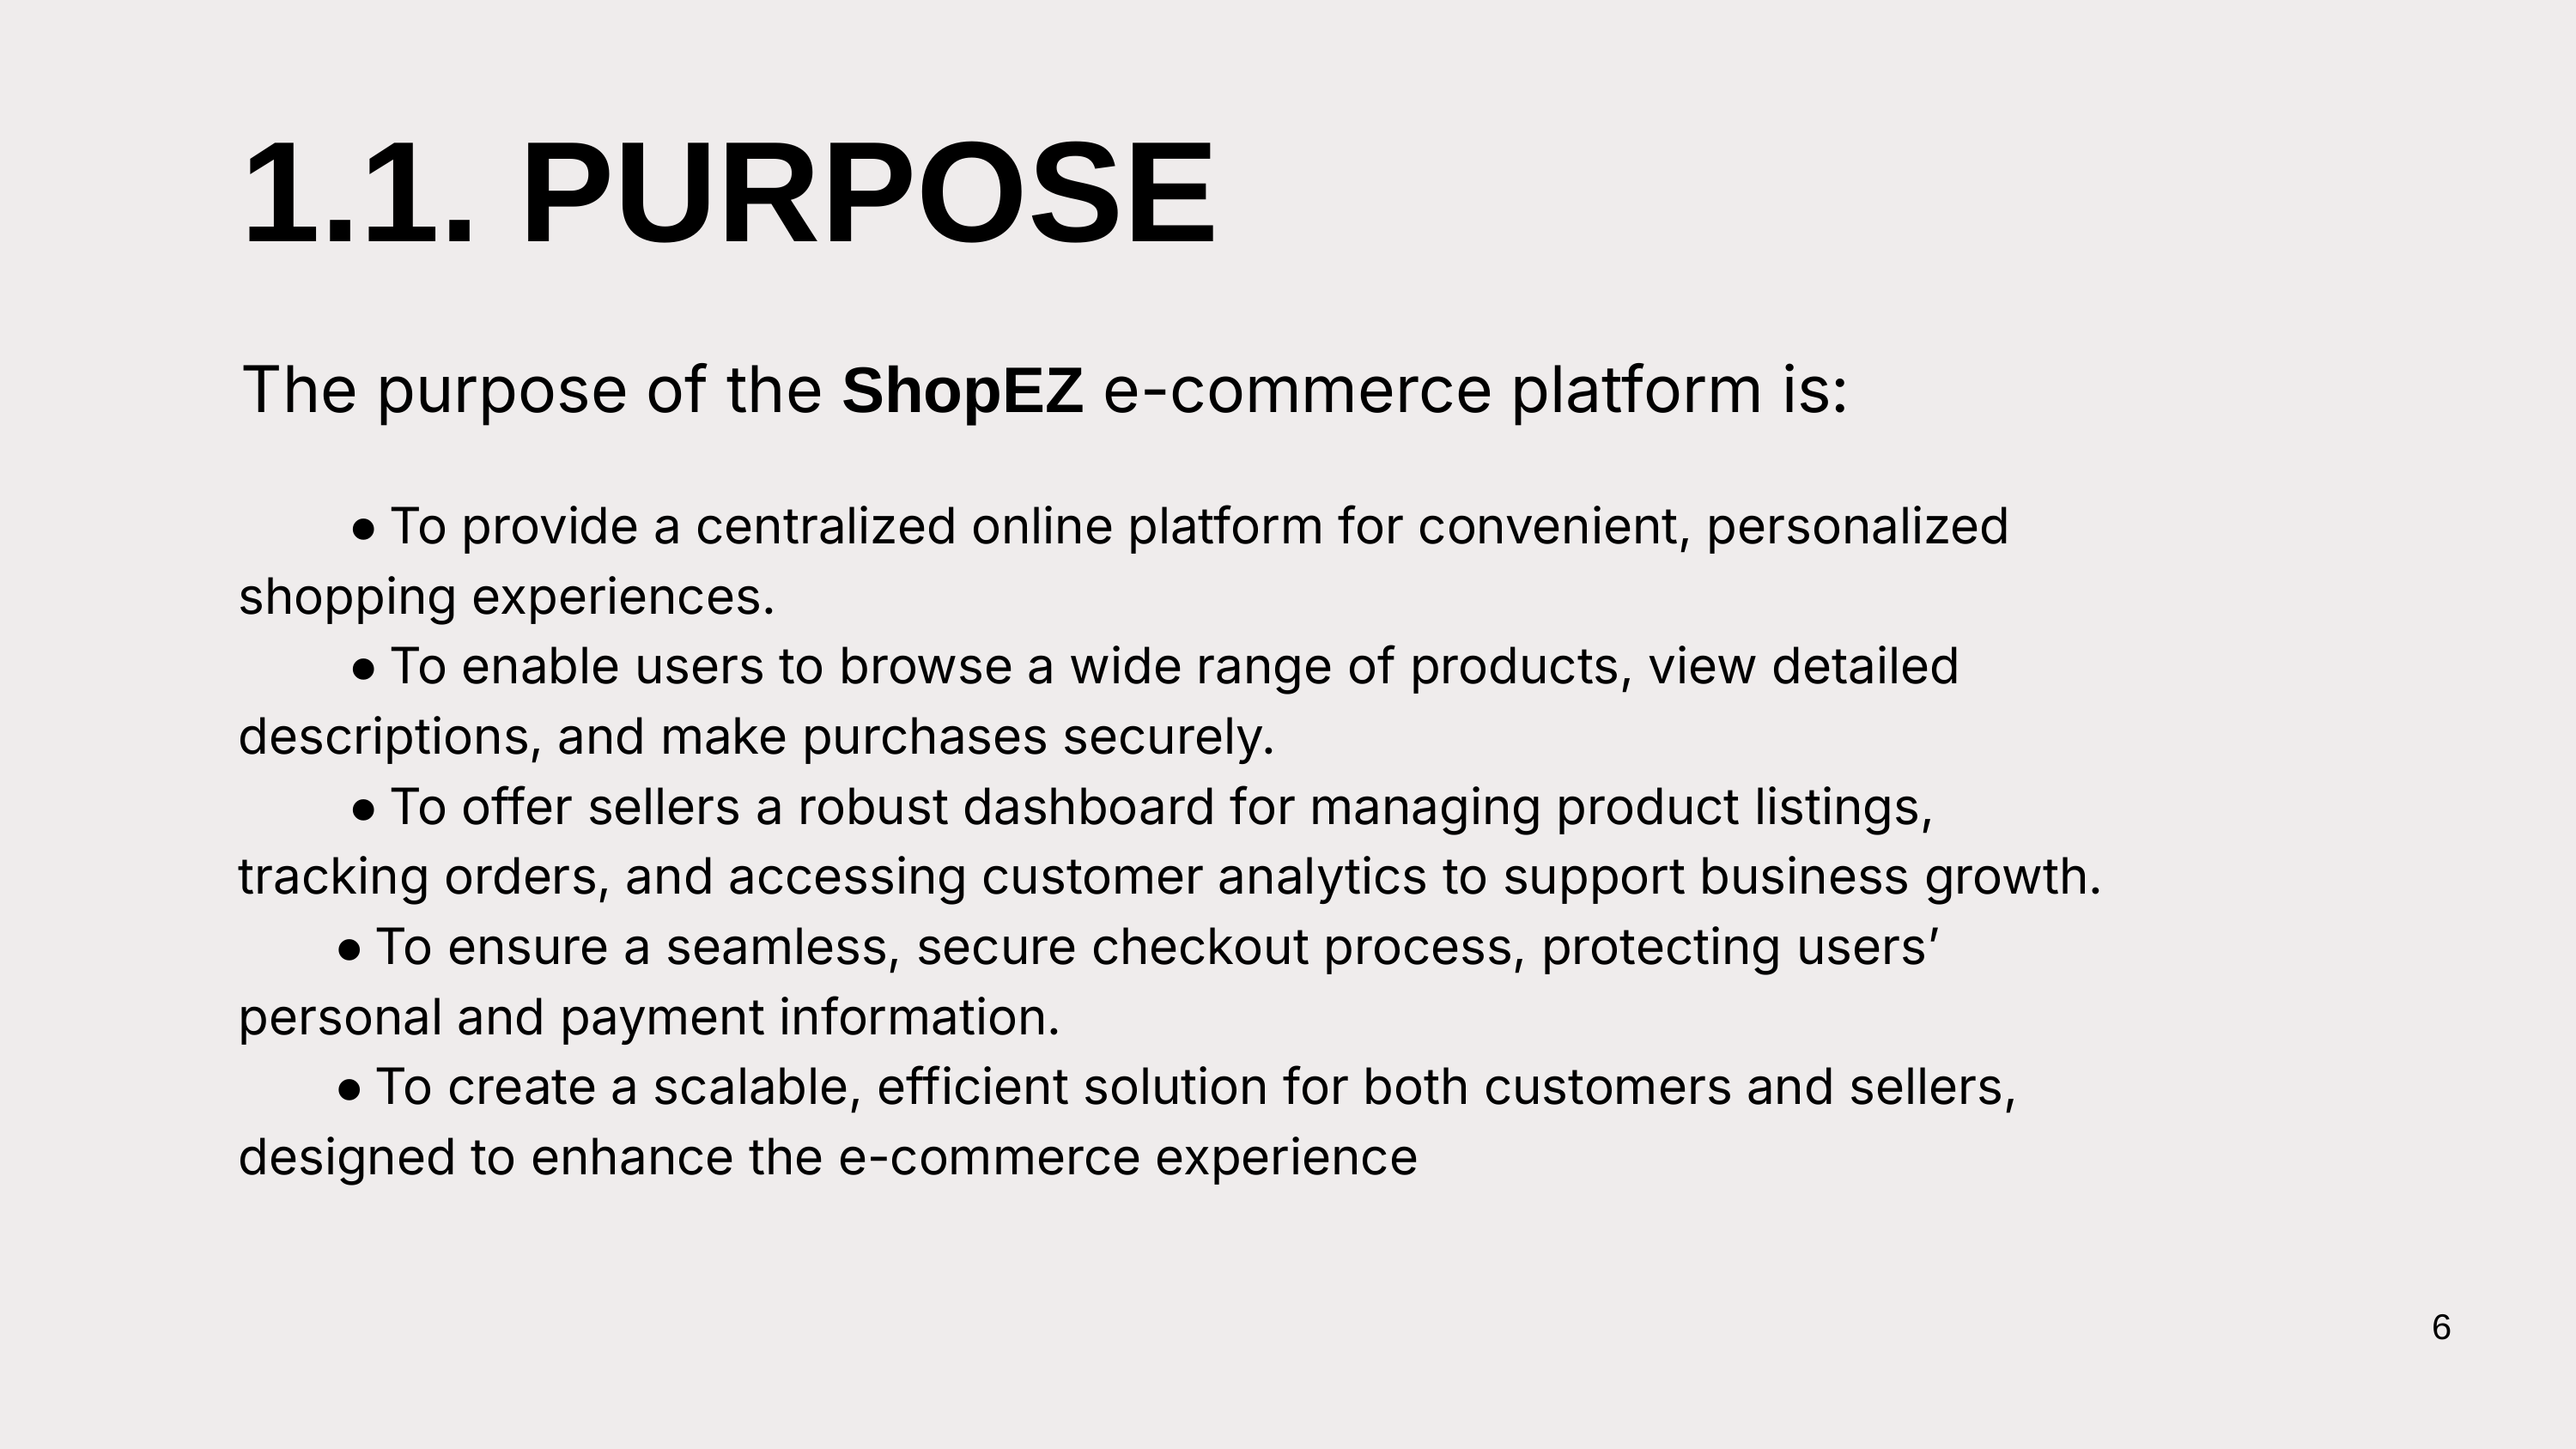

1.1. PURPOSE
The purpose of the ShopEZ e-commerce platform is:
        ⦁ To provide a centralized online platform for convenient, personalized shopping experiences.
        ⦁ To enable users to browse a wide range of products, view detailed descriptions, and make purchases securely.
        ⦁ To offer sellers a robust dashboard for managing product listings, tracking orders, and accessing customer analytics to support business growth.
       ⦁ To ensure a seamless, secure checkout process, protecting users’ personal and payment information.
       ⦁ To create a scalable, efficient solution for both customers and sellers, designed to enhance the e-commerce experience
6